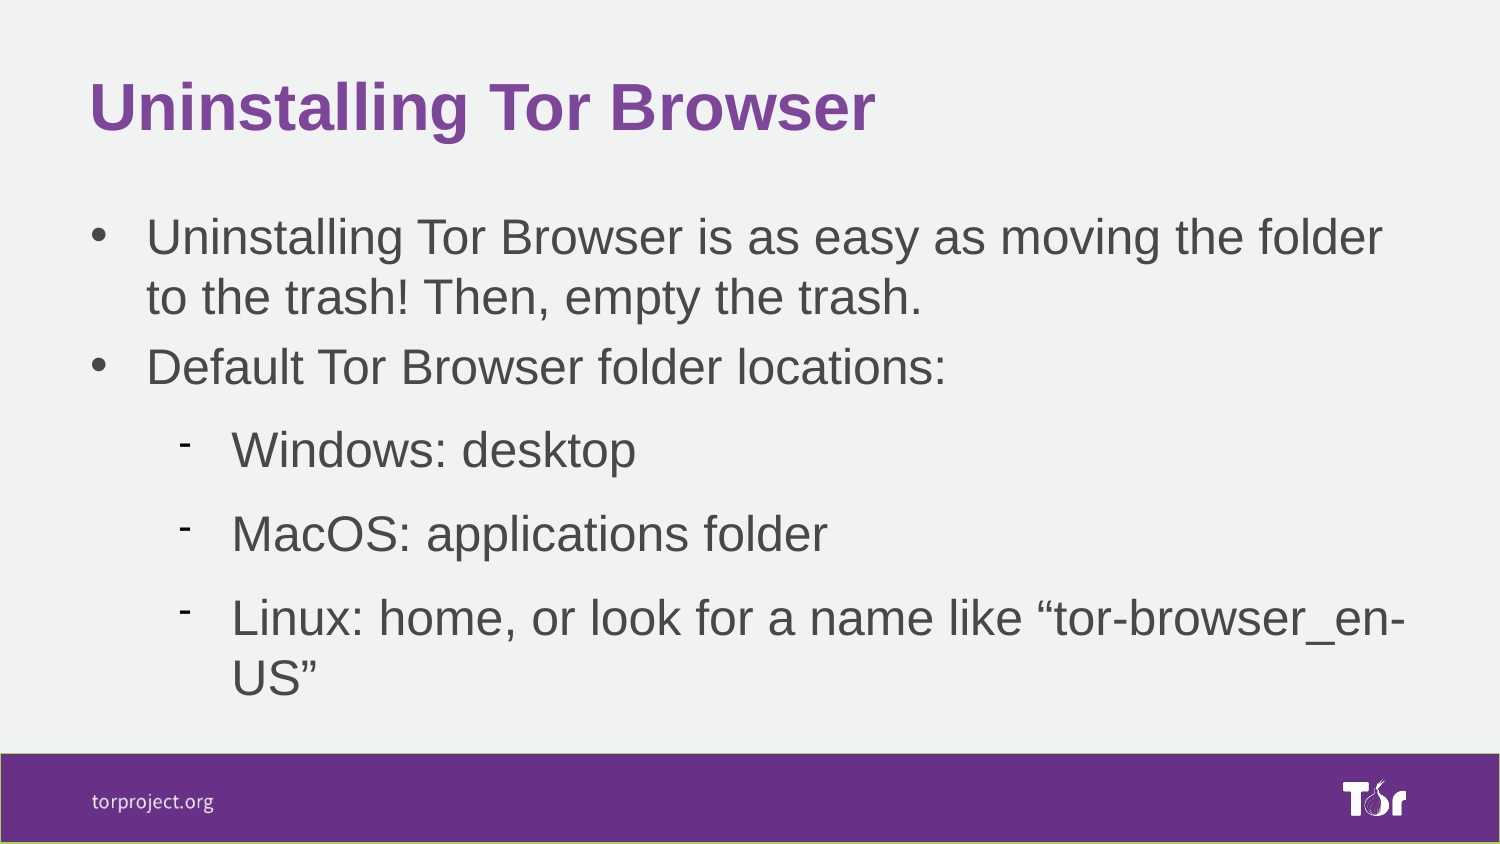

Uninstalling Tor Browser
Uninstalling Tor Browser is as easy as moving the folder to the trash! Then, empty the trash.
Default Tor Browser folder locations:
Windows: desktop
MacOS: applications folder
Linux: home, or look for a name like “tor-browser_en-US”